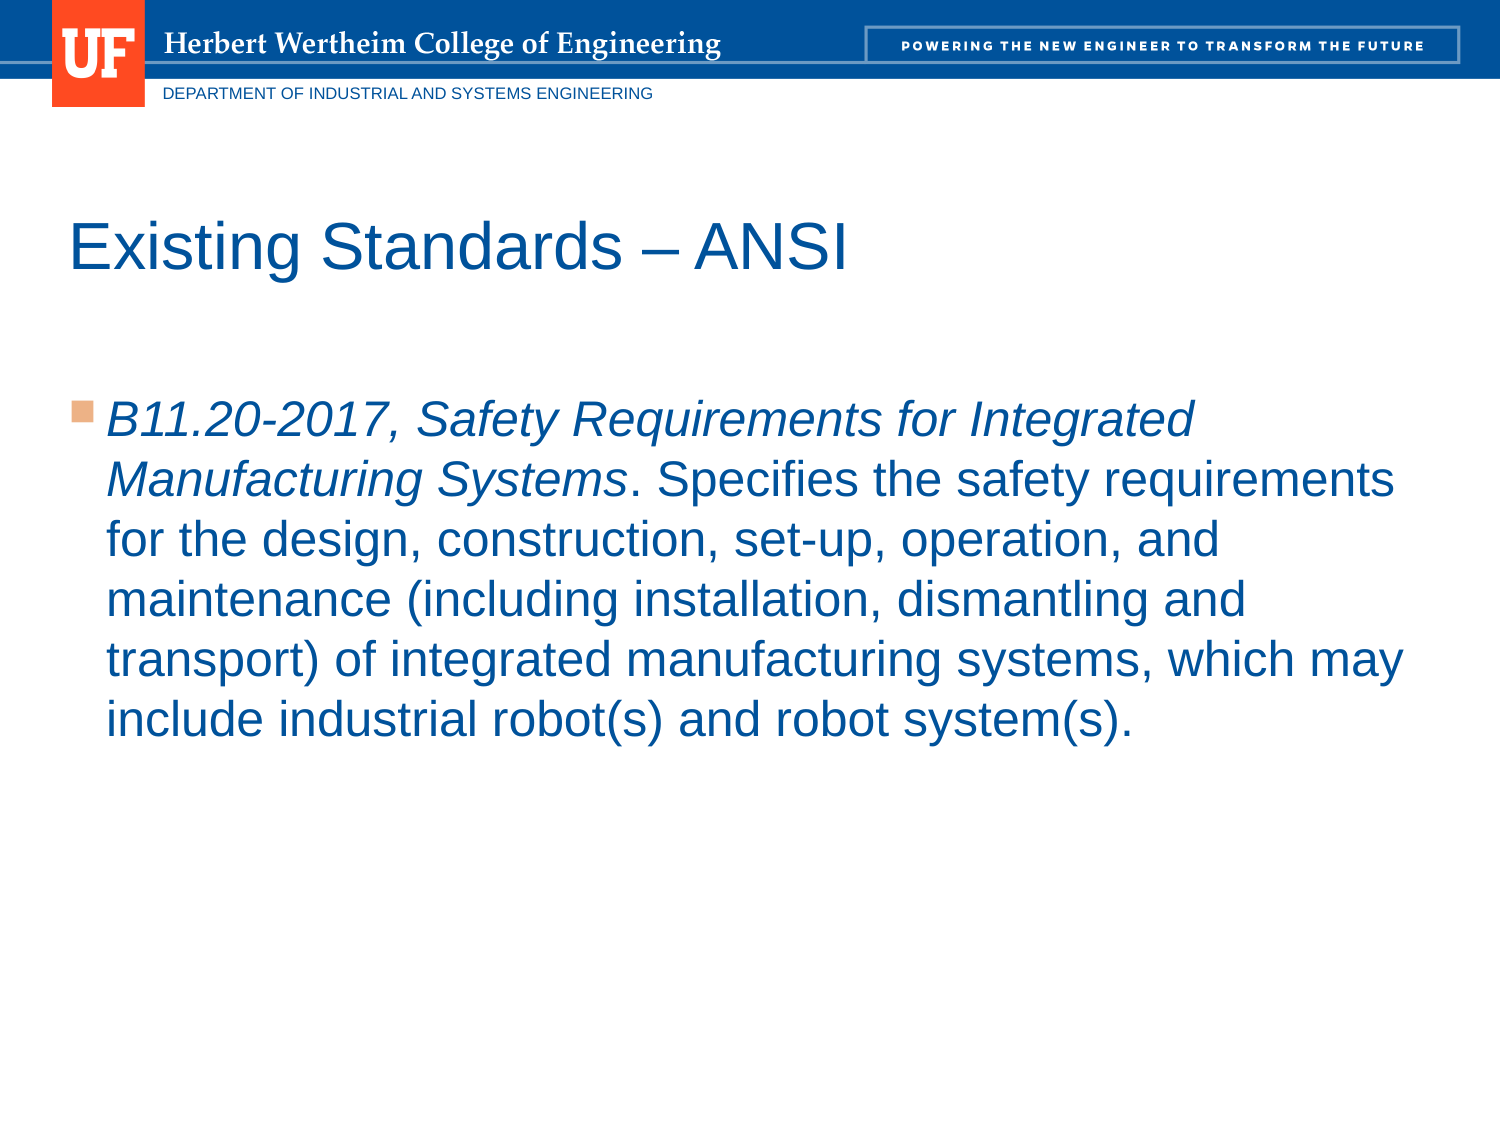

# Existing Standards – ANSI
B11.20-2017, Safety Requirements for Integrated Manufacturing Systems. Specifies the safety requirements for the design, construction, set-up, operation, and maintenance (including installation, dismantling and transport) of integrated manufacturing systems, which may include industrial robot(s) and robot system(s).